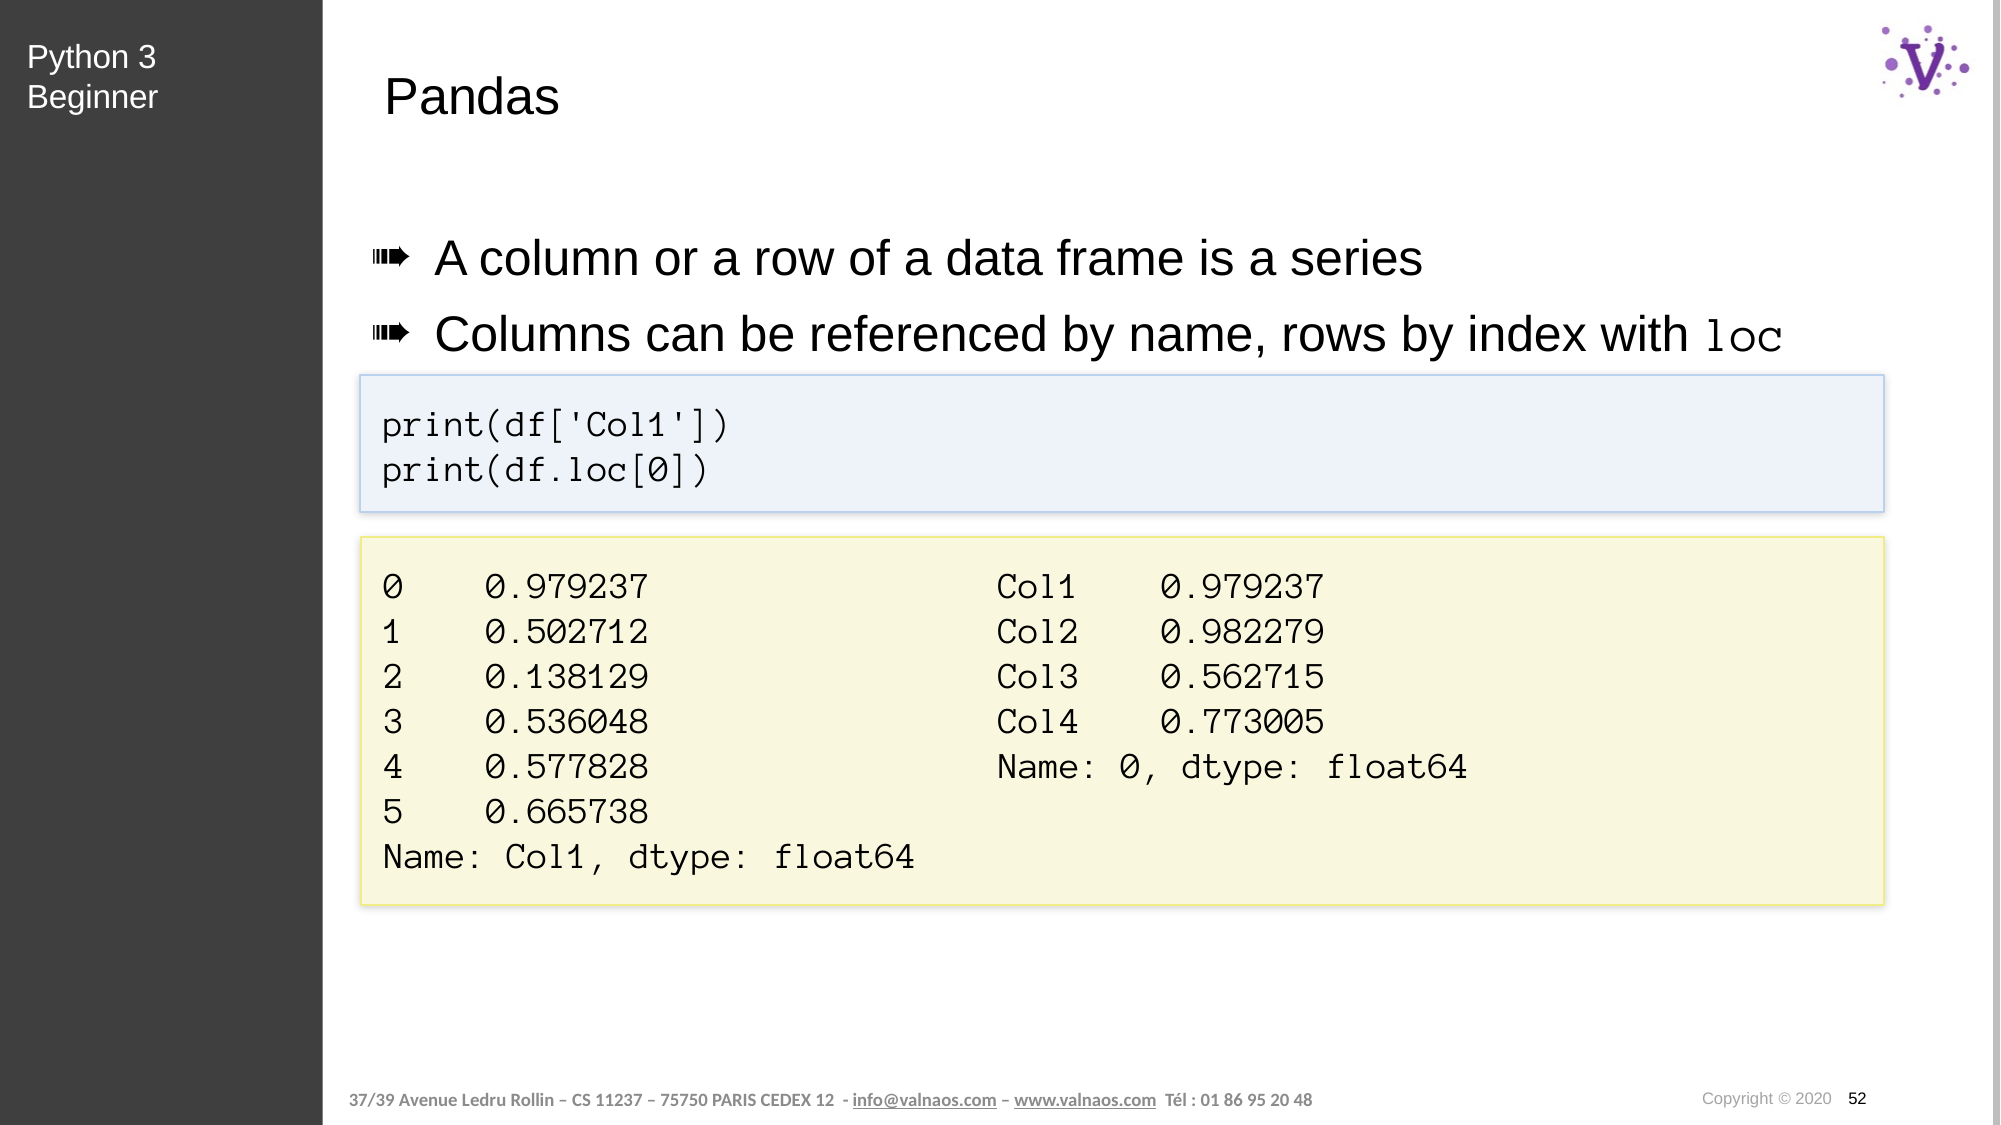

Python 3 Beginner
# Pandas
A column or a row of a data frame is a series
Columns can be referenced by name, rows by index with loc
print(df['Col1'])
print(df.loc[0])
0    0.979237                 Col1    0.979237
1    0.502712                 Col2    0.982279
2    0.138129                 Col3    0.562715
3    0.536048                 Col4    0.773005
4    0.577828                 Name: 0, dtype: float64
5    0.665738
Name: Col1, dtype: float64
Copyright © 2020   52